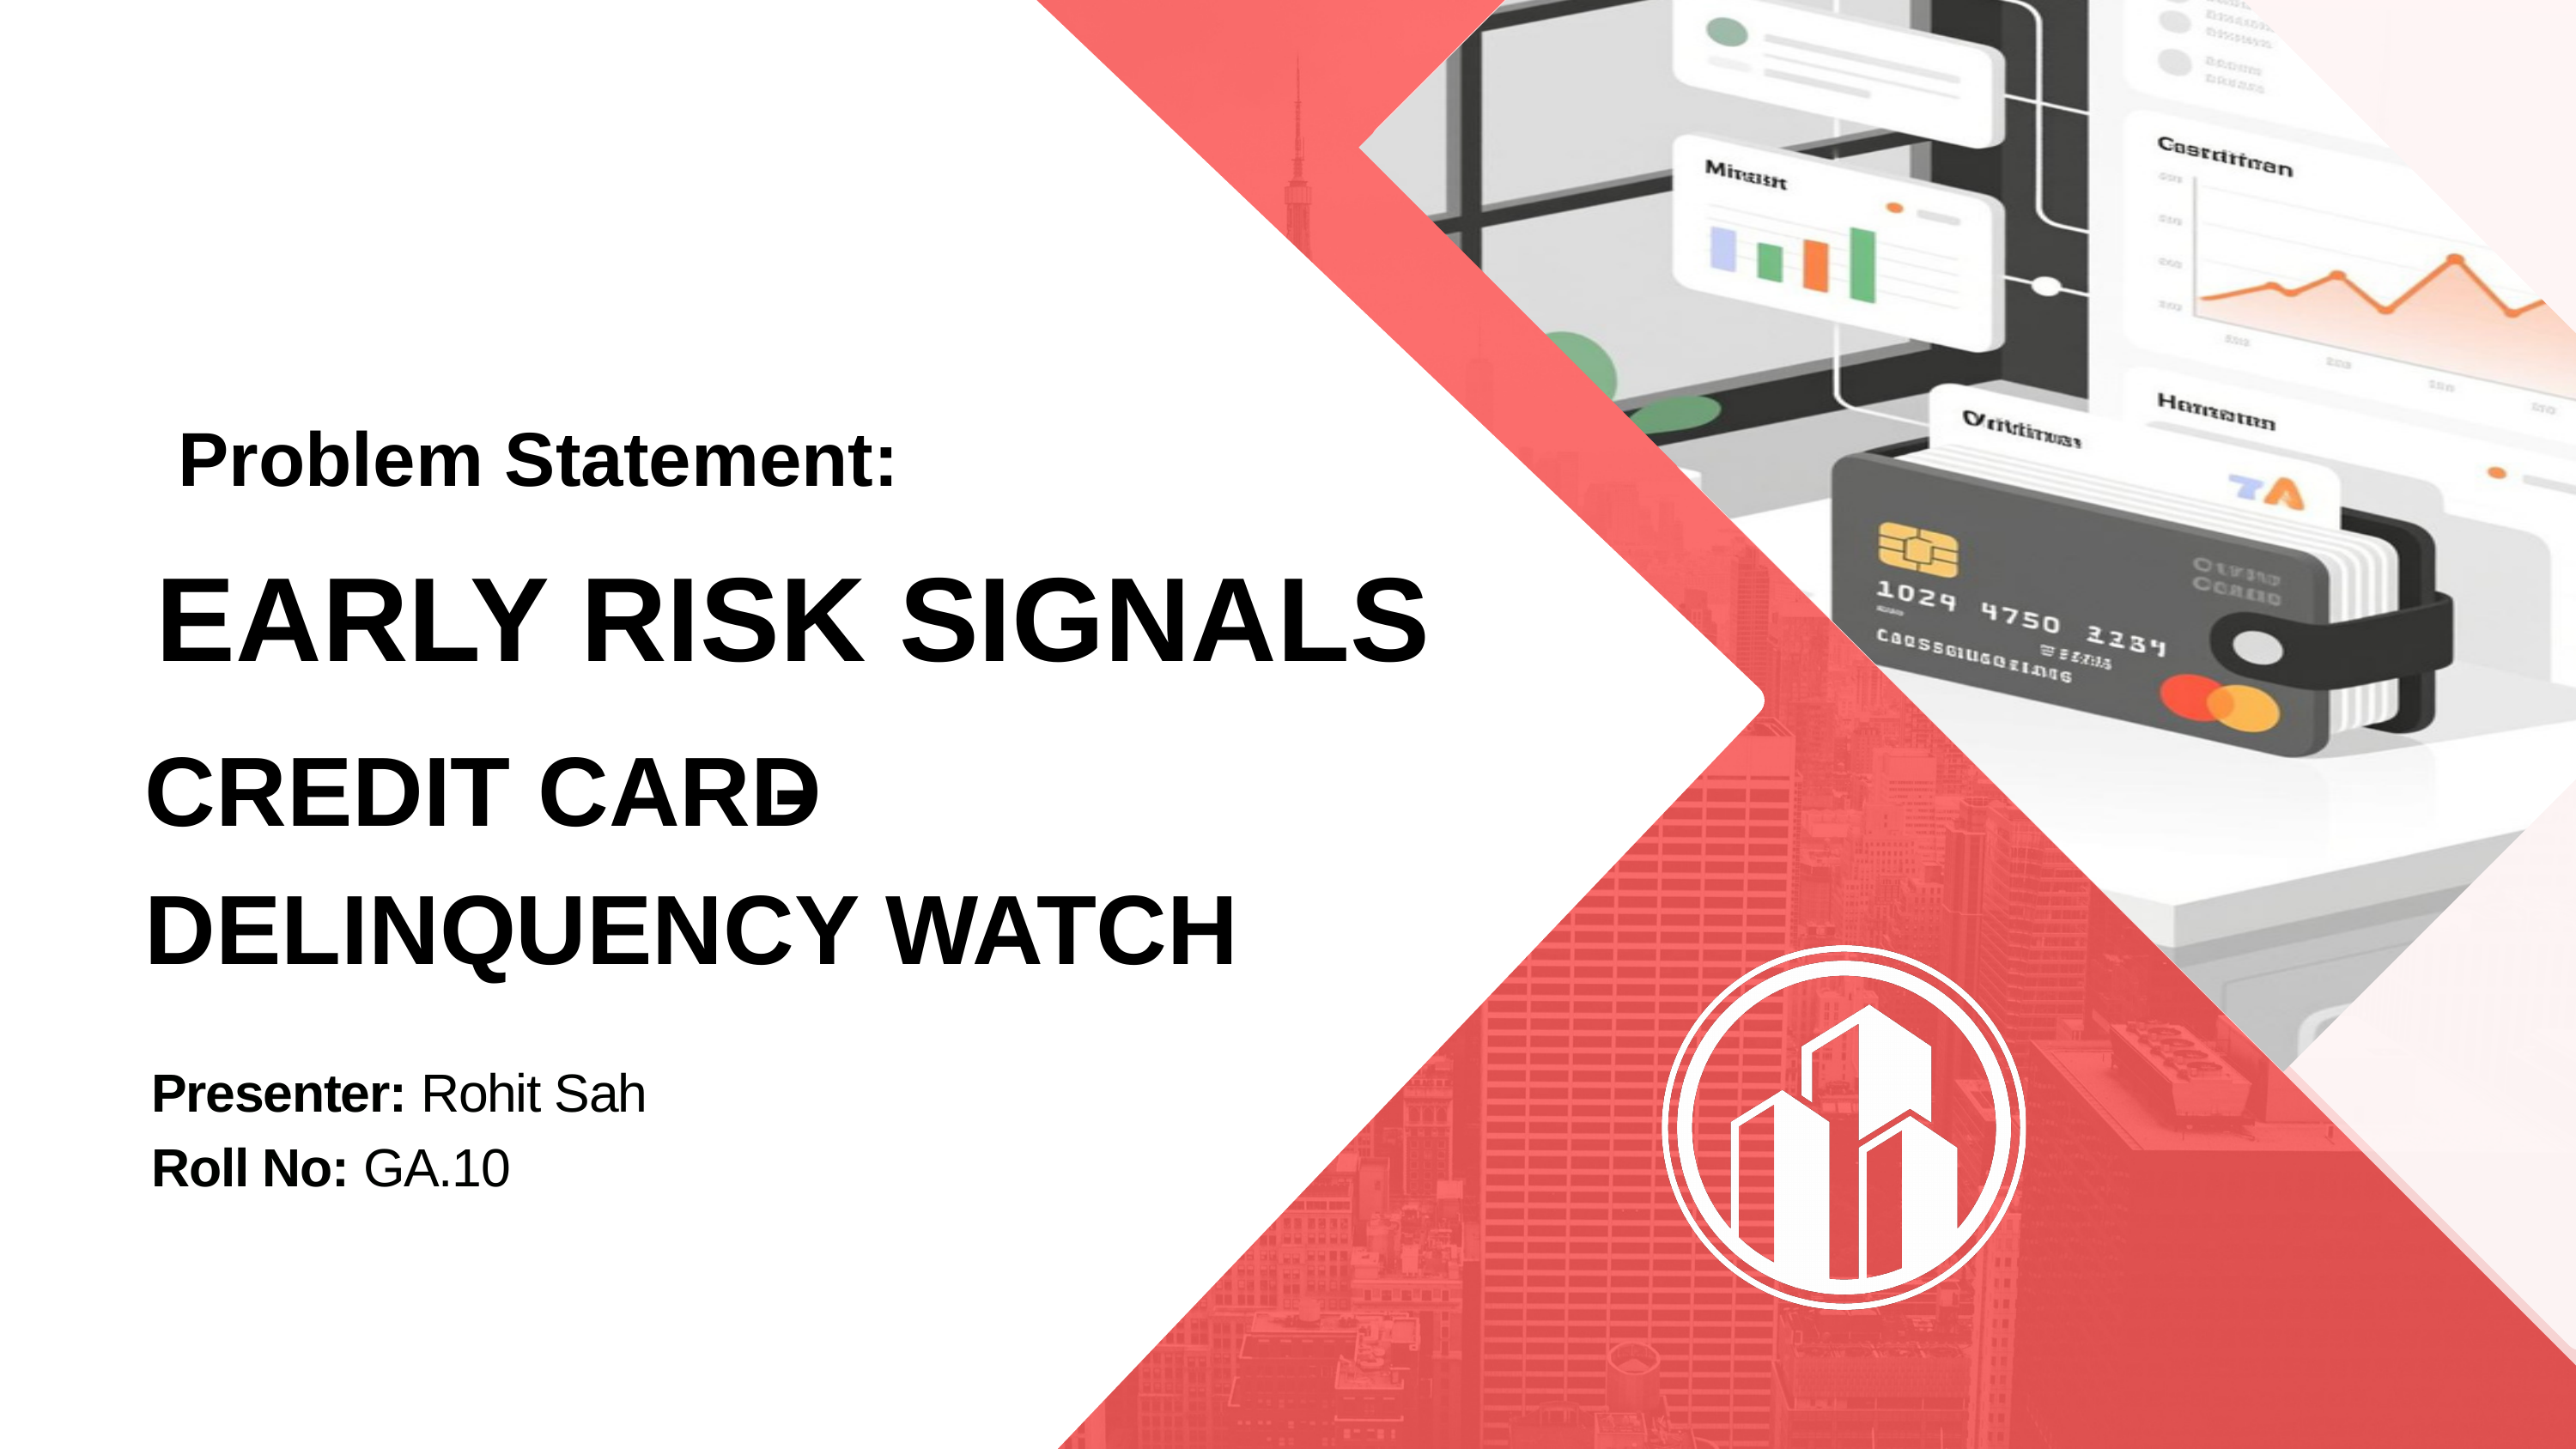

Problem Statement:
EARLY RISK SIGNALS -
CREDIT CARD DELINQUENCY WATCH

Presenter: Rohit Sah
Roll No: GA.10